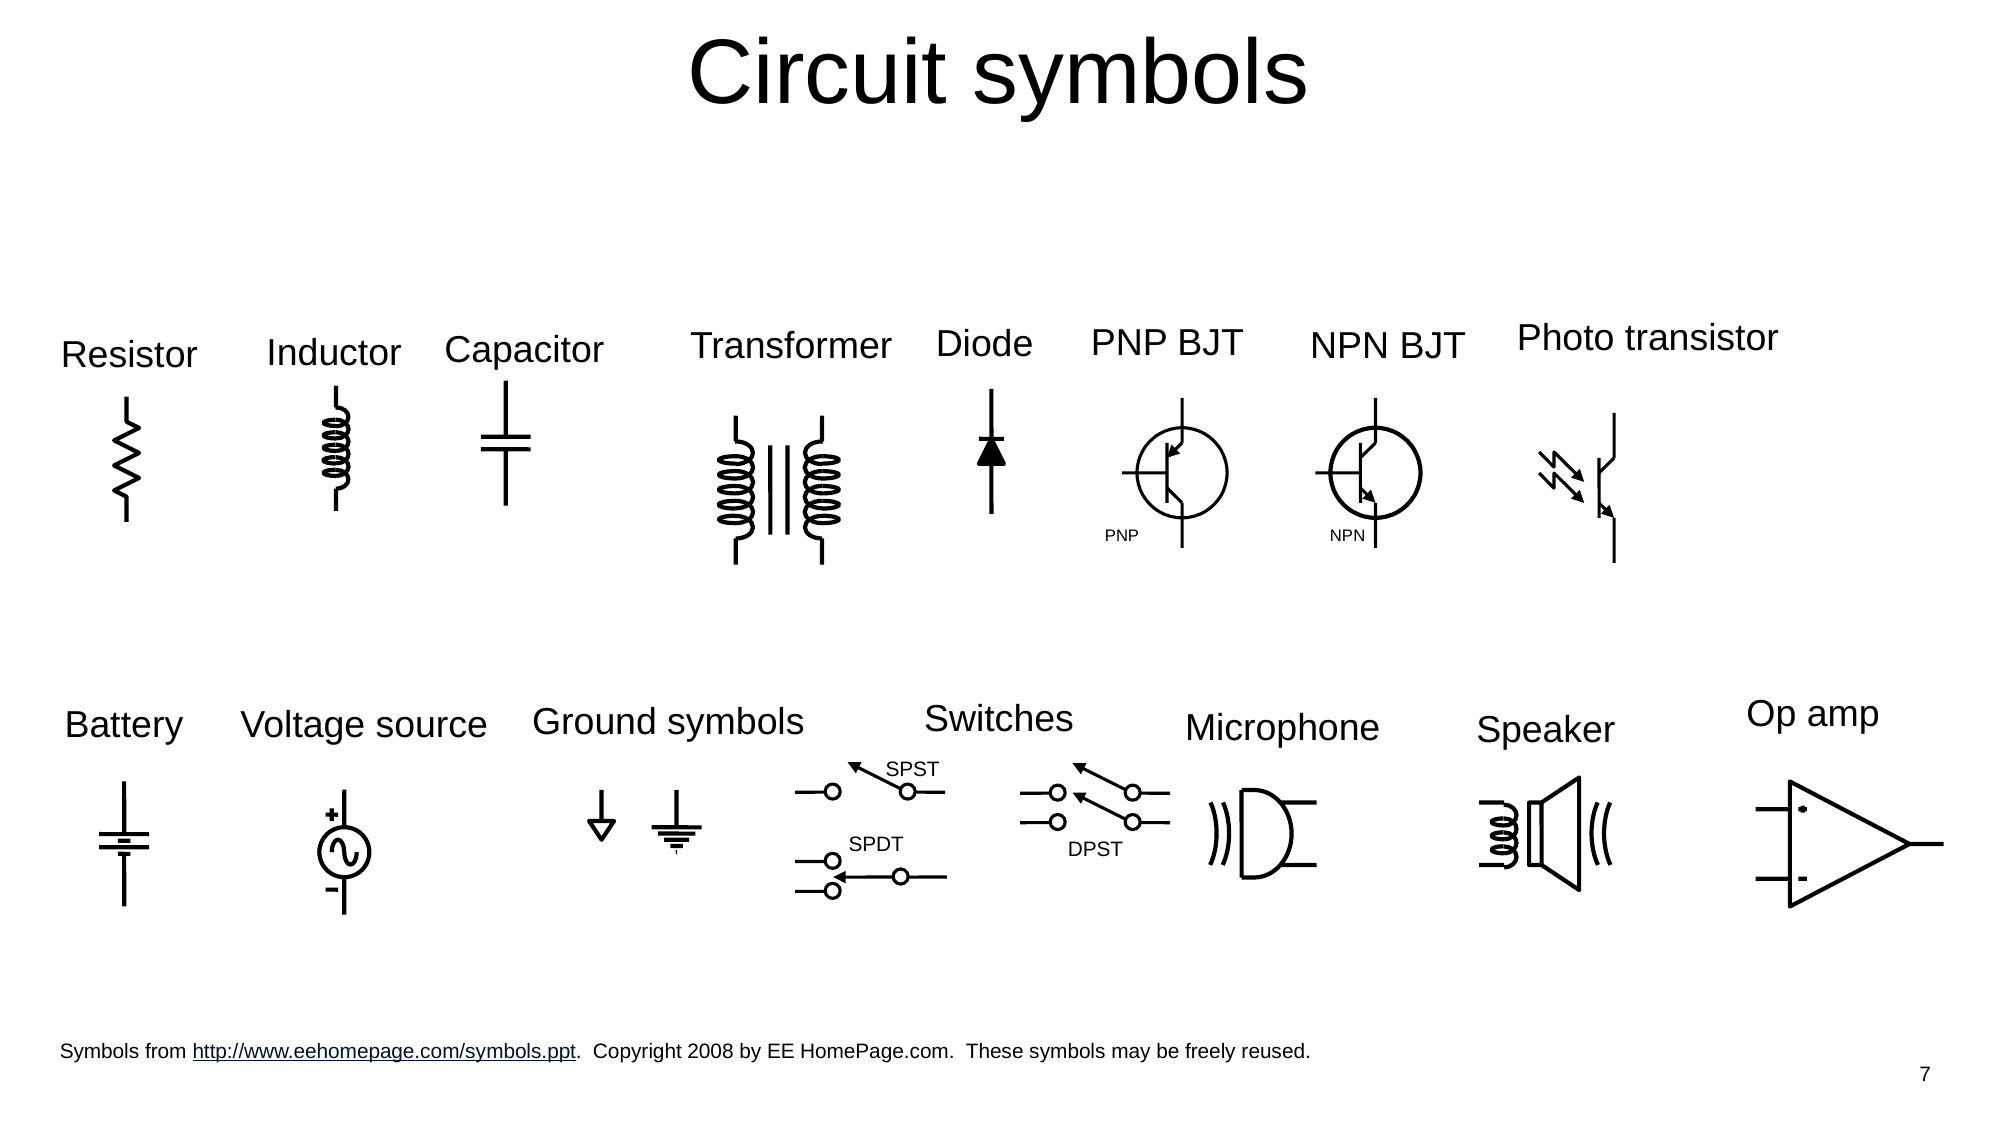

Circuit symbols
Photo transistor
PNP BJT
Diode
NPN BJT
Transformer
Capacitor
Inductor
Resistor

PNP
NPN
Op amp
Switches
Ground symbols
Battery
Voltage source
Microphone
Speaker
SPST

DPST

SPDT

Symbols from http://www.eehomepage.com/symbols.ppt.  Copyright 2008 by EE HomePage.com.  These symbols may be freely reused.
7